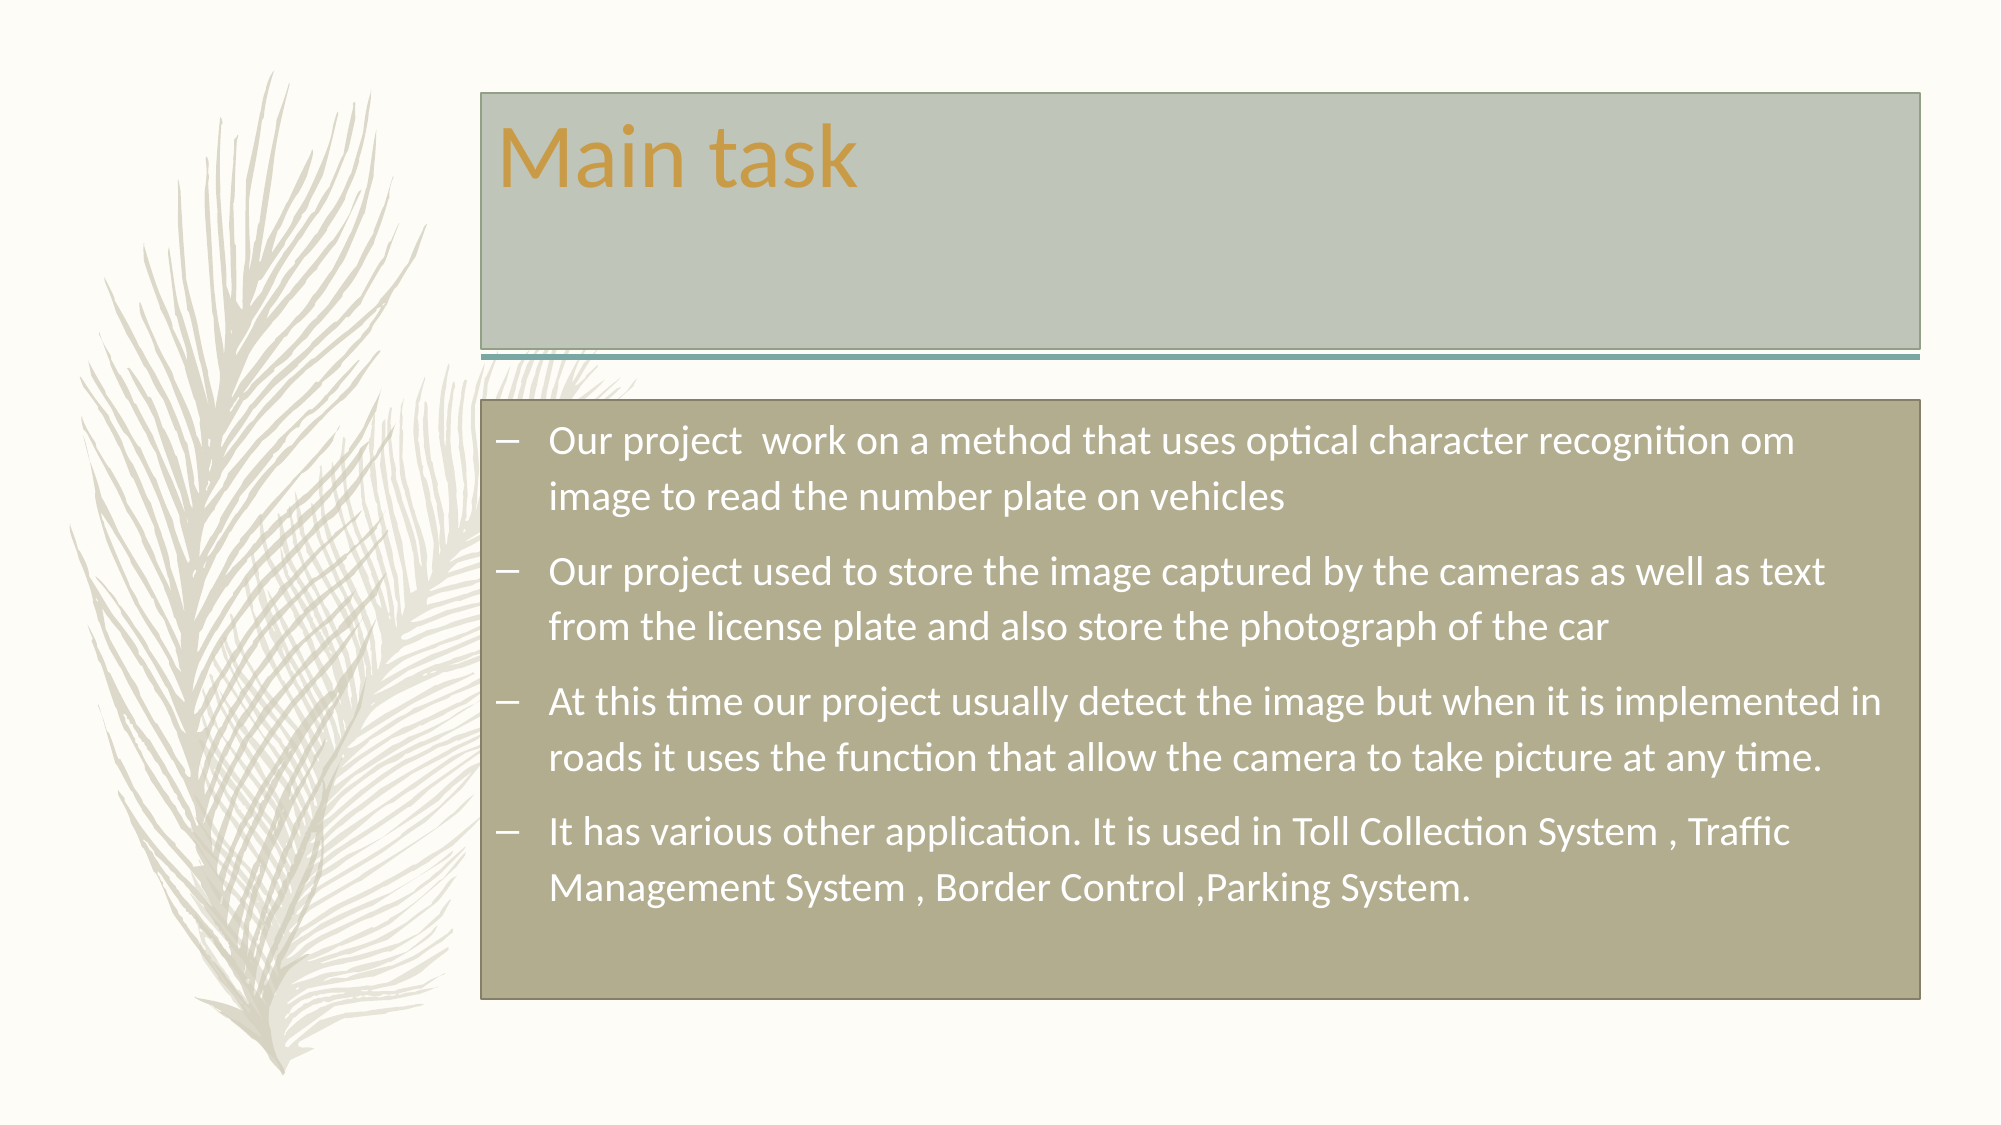

# Main task
Our project  work on a method that uses optical character recognition om image to read the number plate on vehicles
Our project used to store the image captured by the cameras as well as text from the license plate and also store the photograph of the car
At this time our project usually detect the image but when it is implemented in roads it uses the function that allow the camera to take picture at any time.
It has various other application. It is used in Toll Collection System , Traffic Management System , Border Control ,Parking System.